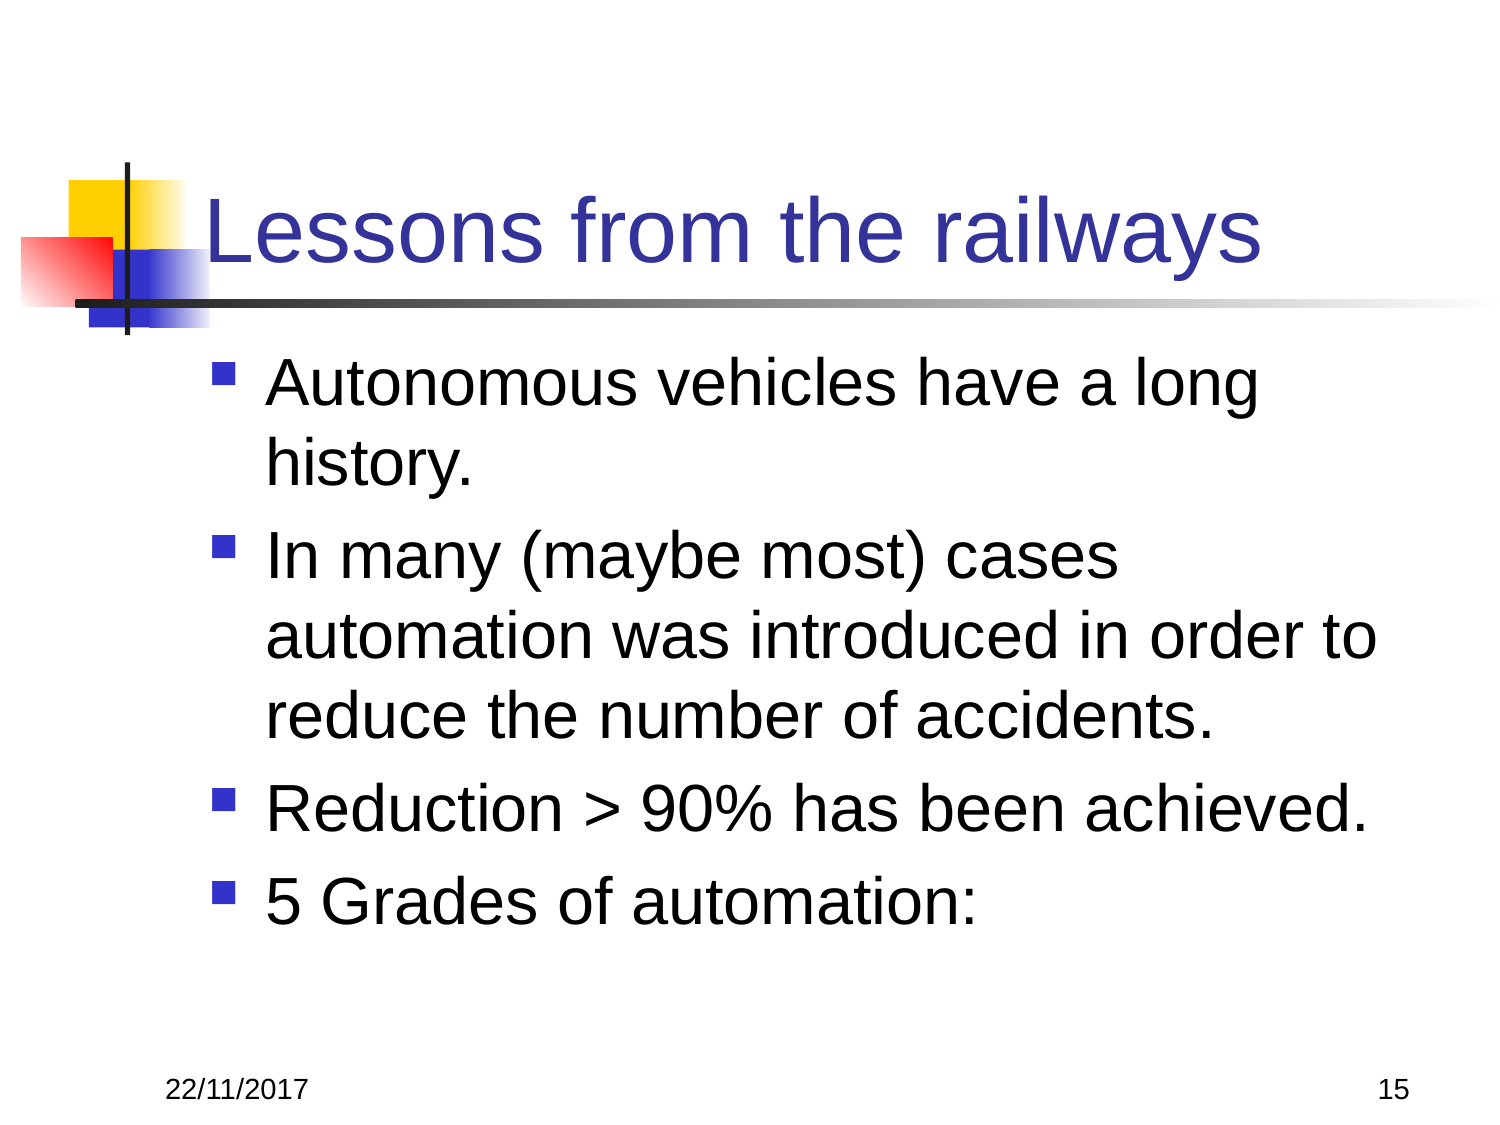

# Lessons from the railways
Autonomous vehicles have a long history.
In many (maybe most) cases automation was introduced in order to reduce the number of accidents.
Reduction > 90% has been achieved.
5 Grades of automation:
22/11/2017

15